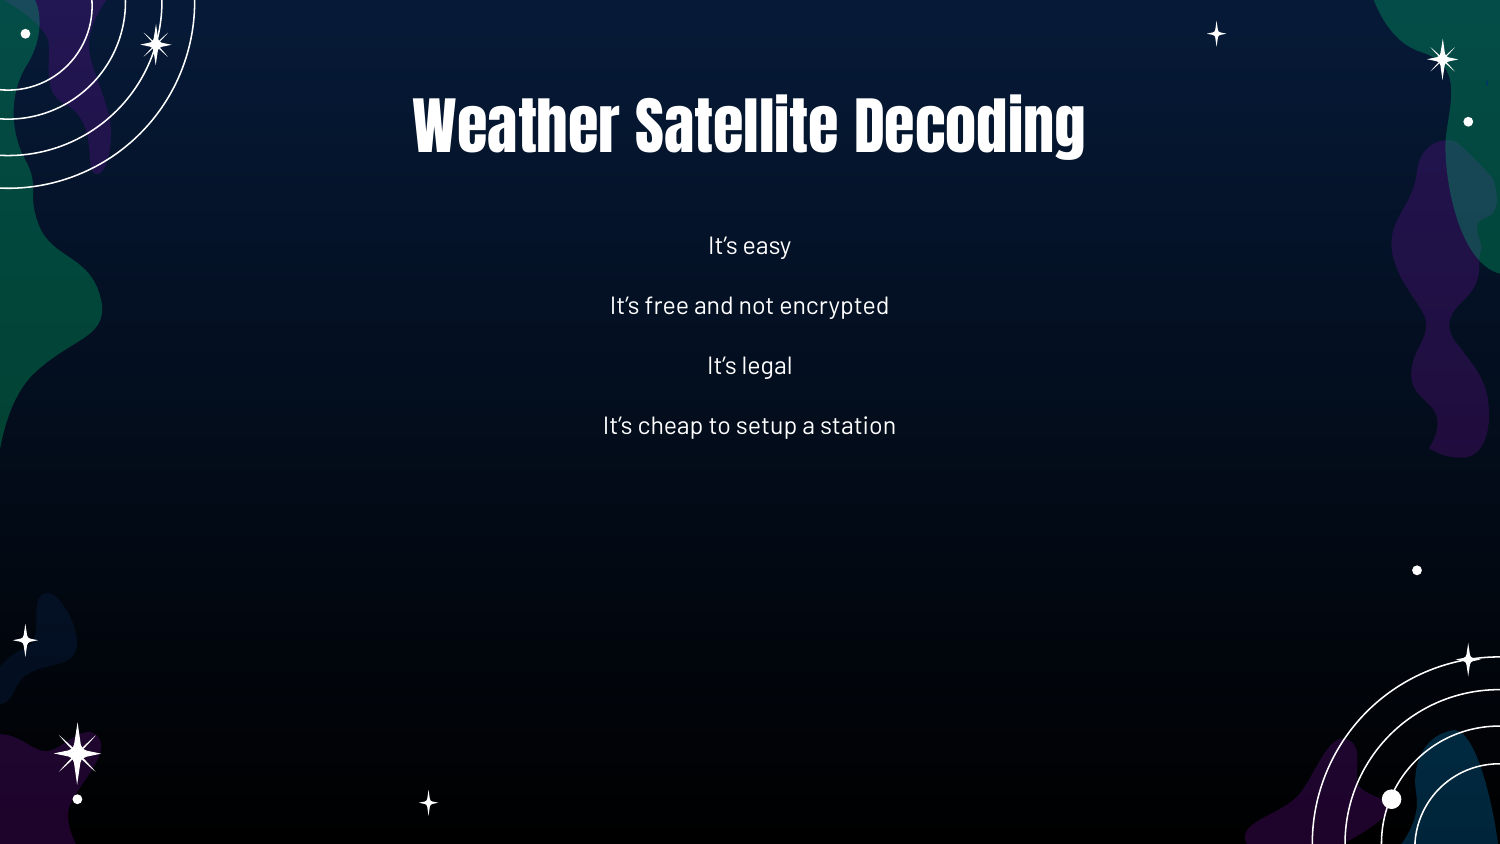

# Weather Satellite Decoding

It’s easy

It’s free and not encrypted

It’s legal

It’s cheap to setup a station